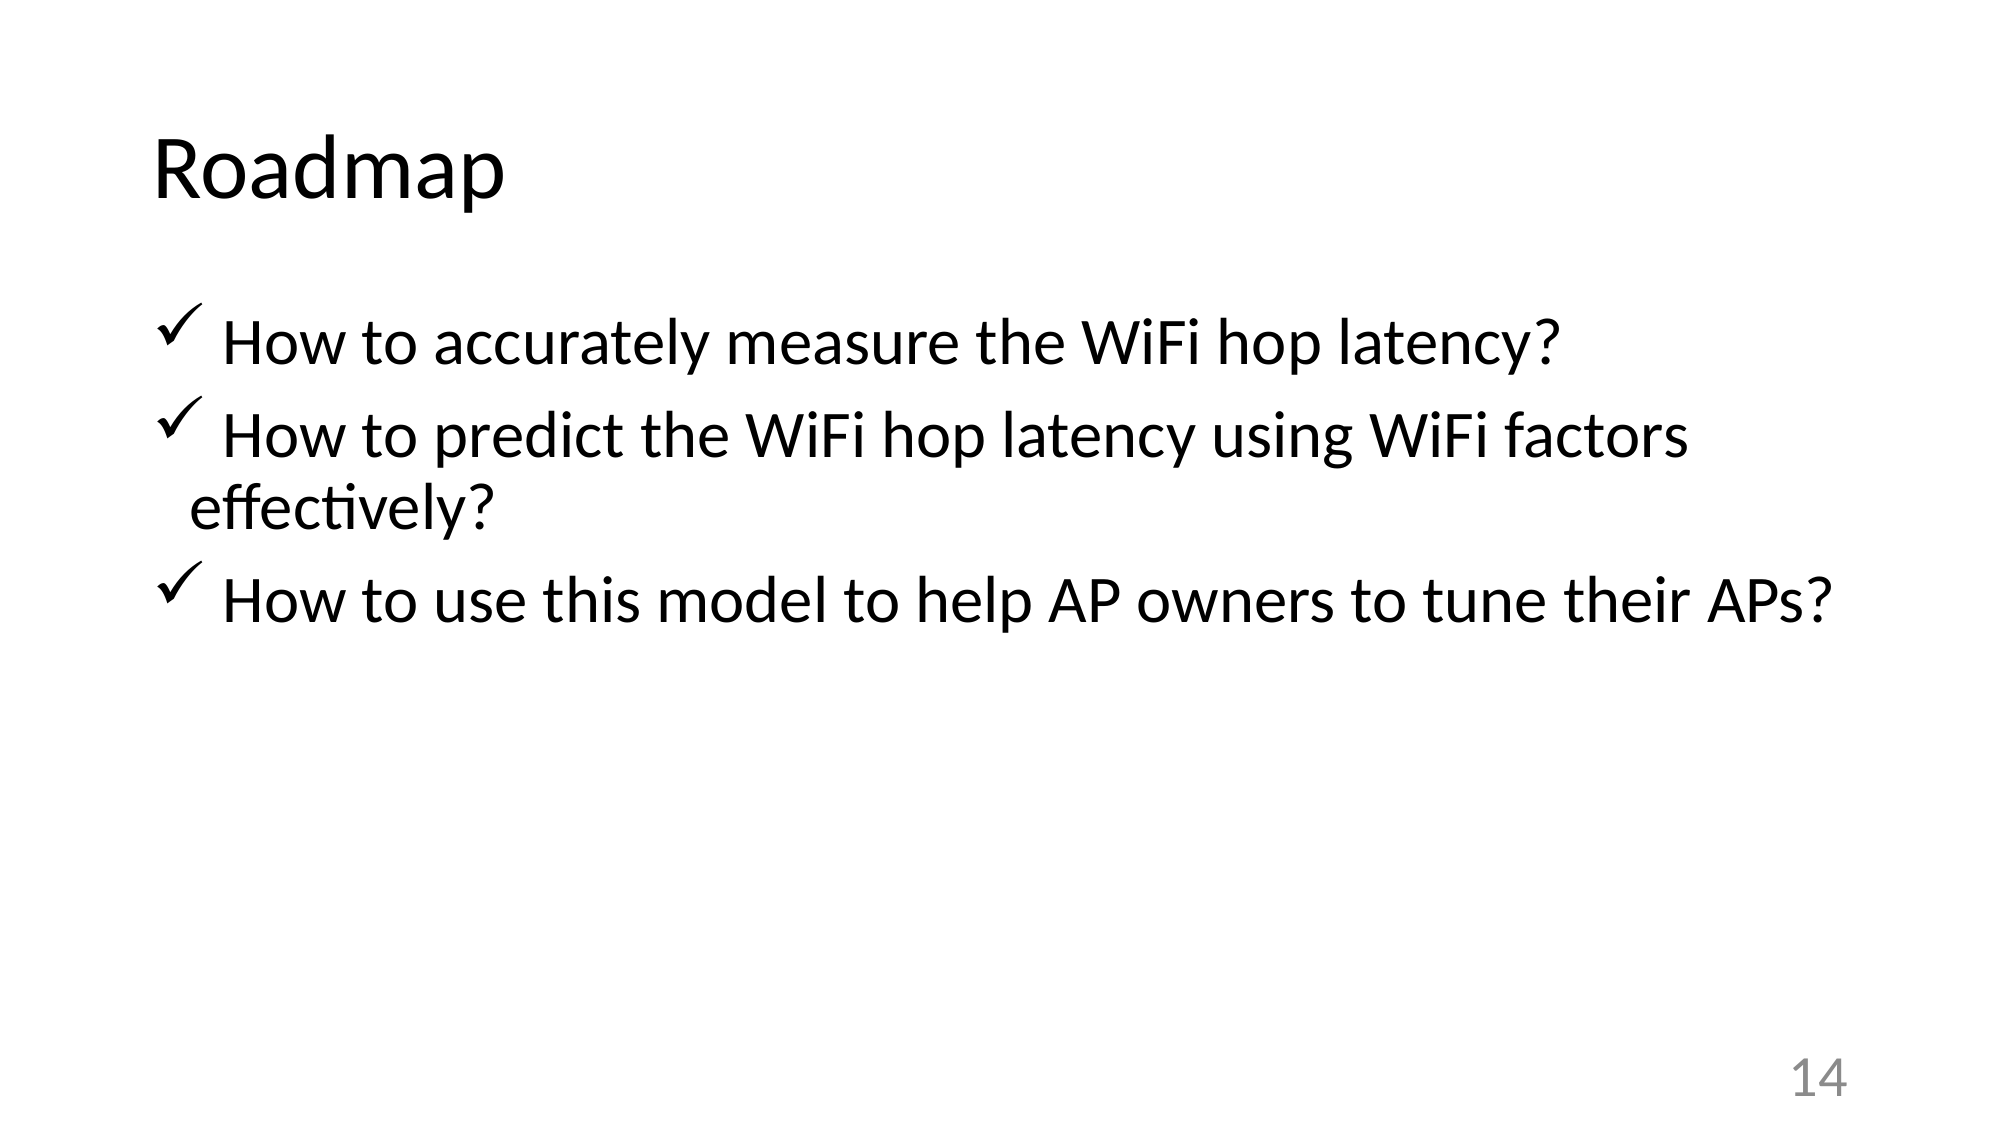

# Roadmap
 How to accurately measure the WiFi hop latency?
 How to predict the WiFi hop latency using WiFi factors effectively?
 How to use this model to help AP owners to tune their APs?
14